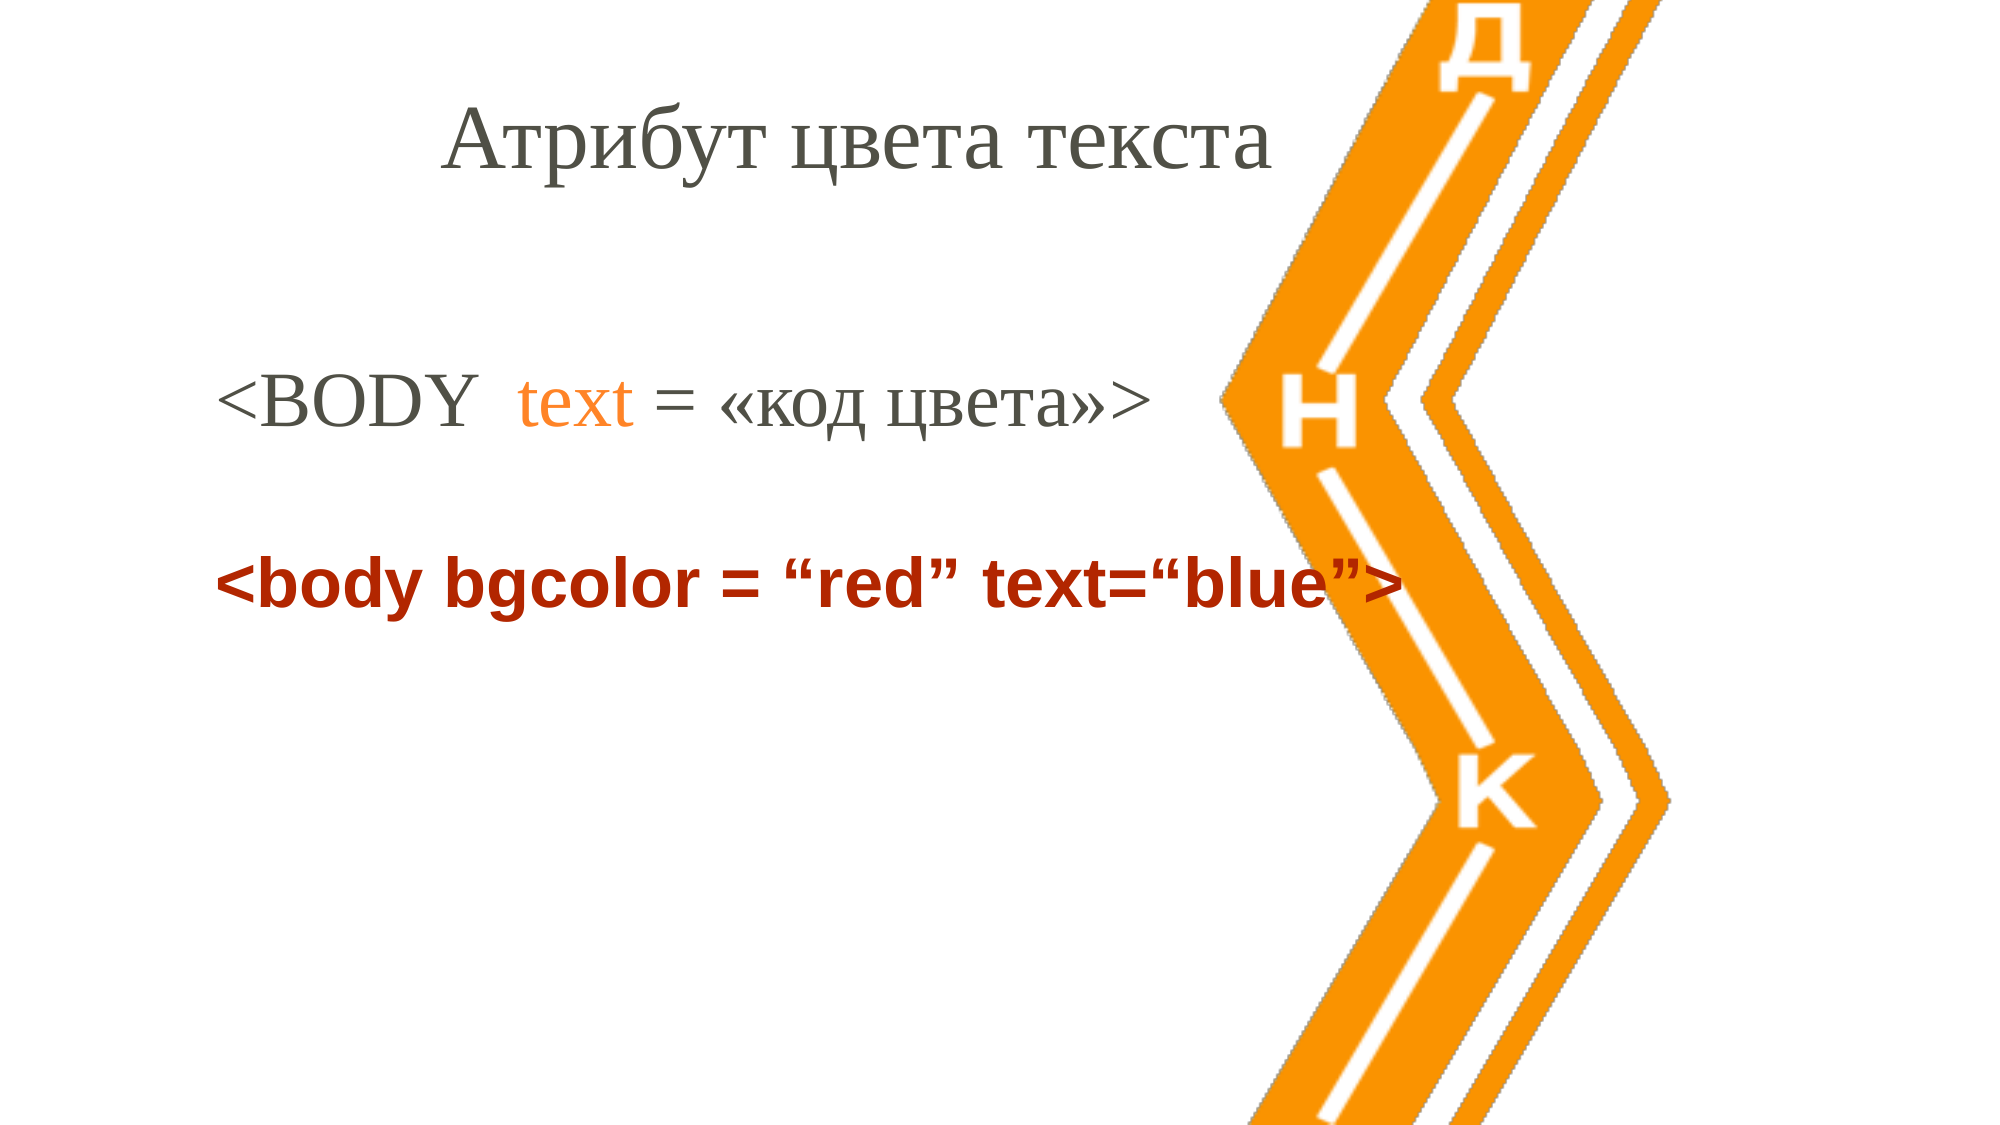

# Атрибут цвета текста

<BODY  text = «код цвета»>

<body bgcolor = “red” text=“blue”>